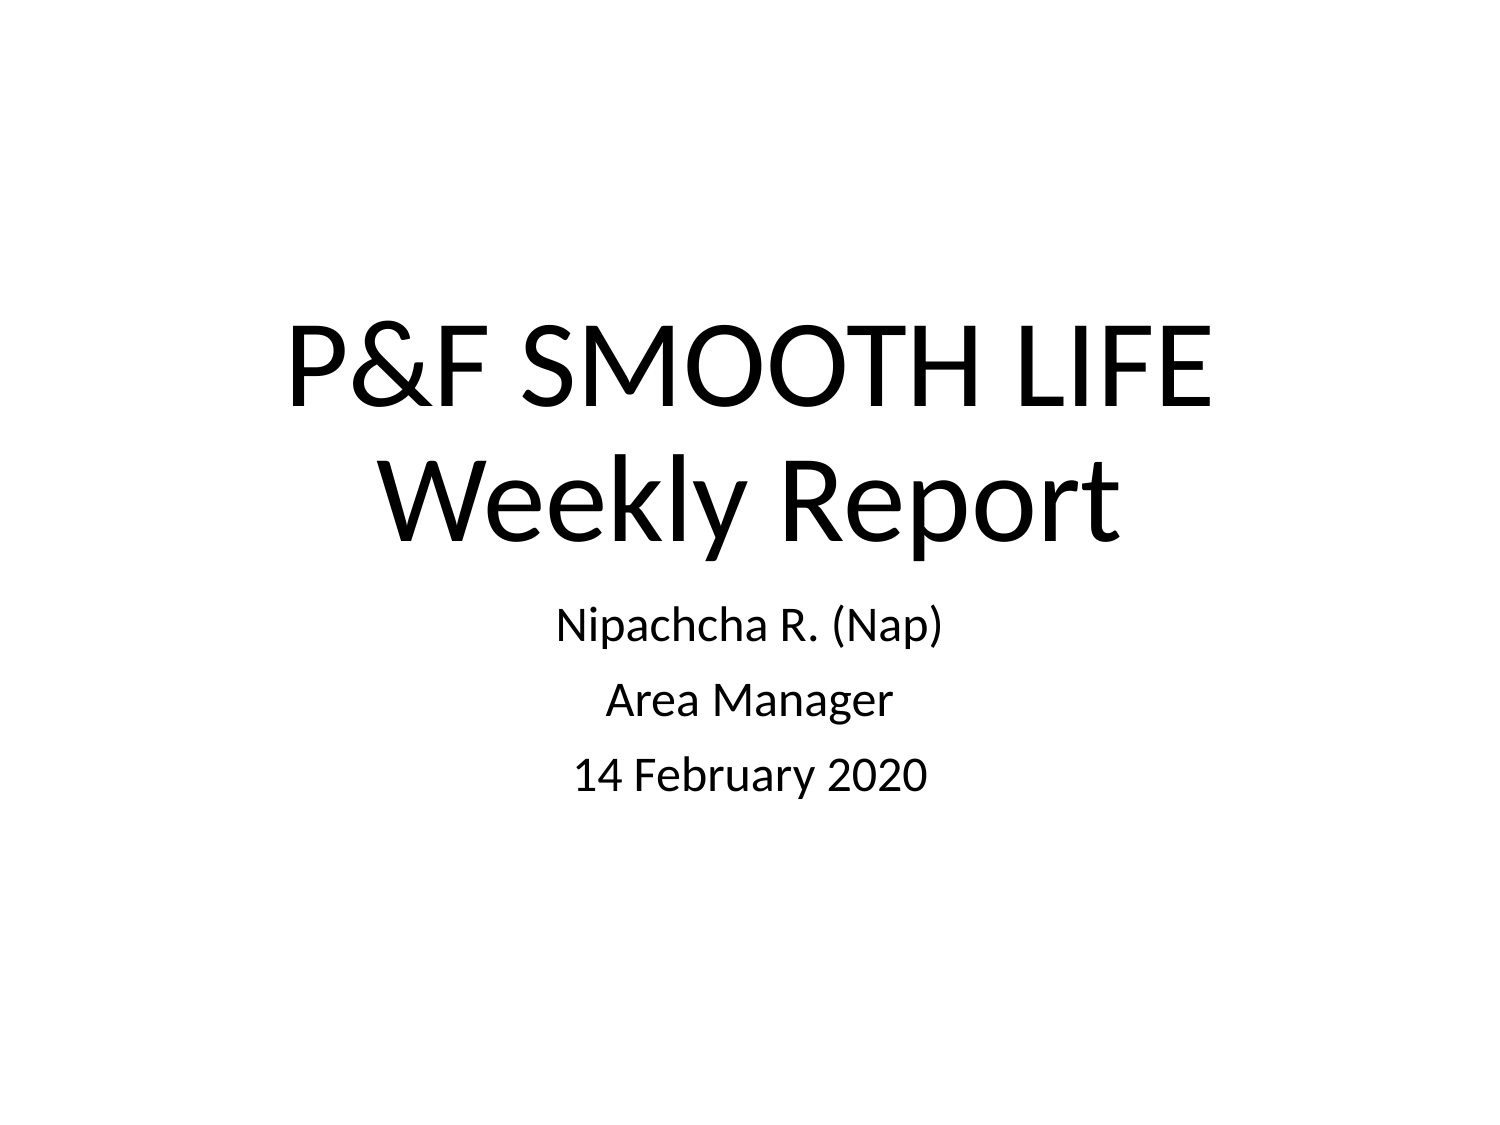

# P&F SMOOTH LIFE Weekly Report
Nipachcha R. (Nap)
Area Manager
14 February 2020